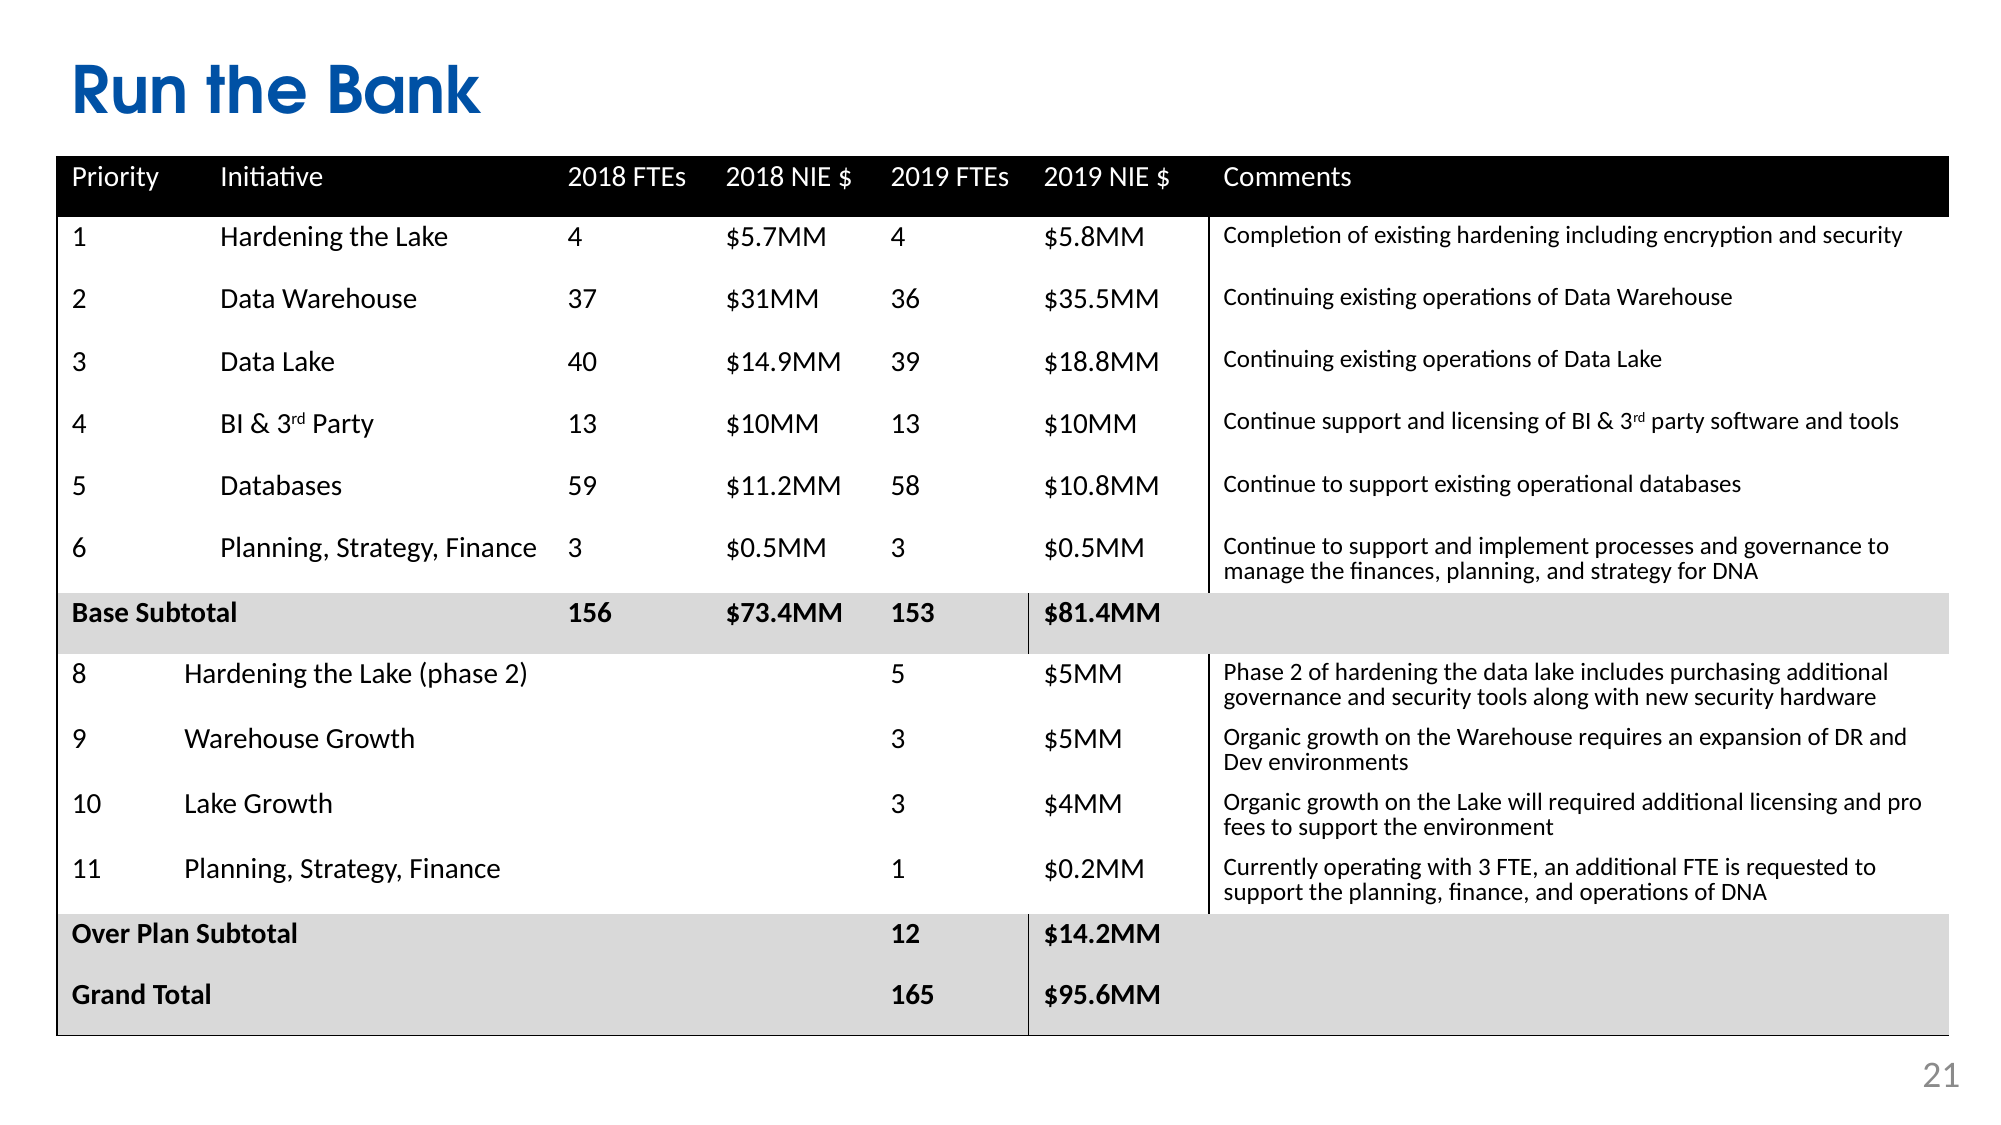

# Run the Bank
| Priority |  | Initiative | 2018 FTEs | 2018 NIE $ | 2019 FTEs | 2019 NIE $ | Comments |
| --- | --- | --- | --- | --- | --- | --- | --- |
| 1 |  | Hardening the Lake | 4 | $5.7MM | 4 | $5.8MM | Completion of existing hardening including encryption and security |
| 2 |  | Data Warehouse | 37 | $31MM | 36 | $35.5MM | Continuing existing operations of Data Warehouse |
| 3 |  | Data Lake | 40 | $14.9MM | 39 | $18.8MM | Continuing existing operations of Data Lake |
| 4 |  | BI & 3rd Party | 13 | $10MM | 13 | $10MM | Continue support and licensing of BI & 3rd party software and tools |
| 5 |  | Databases | 59 | $11.2MM | 58 | $10.8MM | Continue to support existing operational databases |
| 6 |  | Planning, Strategy, Finance | 3 | $0.5MM | 3 | $0.5MM | Continue to support and implement processes and governance to manage the finances, planning, and strategy for DNA |
| Base Subtotal |  |  | 156 | $73.4MM | 153 | $81.4MM |  |
| 8 | Hardening the Lake (phase 2) |  |  |  | 5 | $5MM | Phase 2 of hardening the data lake includes purchasing additional governance and security tools along with new security hardware |
| 9 | Warehouse Growth |  |  |  | 3 | $5MM | Organic growth on the Warehouse requires an expansion of DR and Dev environments |
| 10 | Lake Growth |  |  |  | 3 | $4MM | Organic growth on the Lake will required additional licensing and pro fees to support the environment |
| 11 | Planning, Strategy, Finance |  |  |  | 1 | $0.2MM | Currently operating with 3 FTE, an additional FTE is requested to support the planning, finance, and operations of DNA |
| Over Plan Subtotal |  |  |  |  | 12 | $14.2MM |  |
| Grand Total |  |  |  |  | 165 | $95.6MM |  |
21